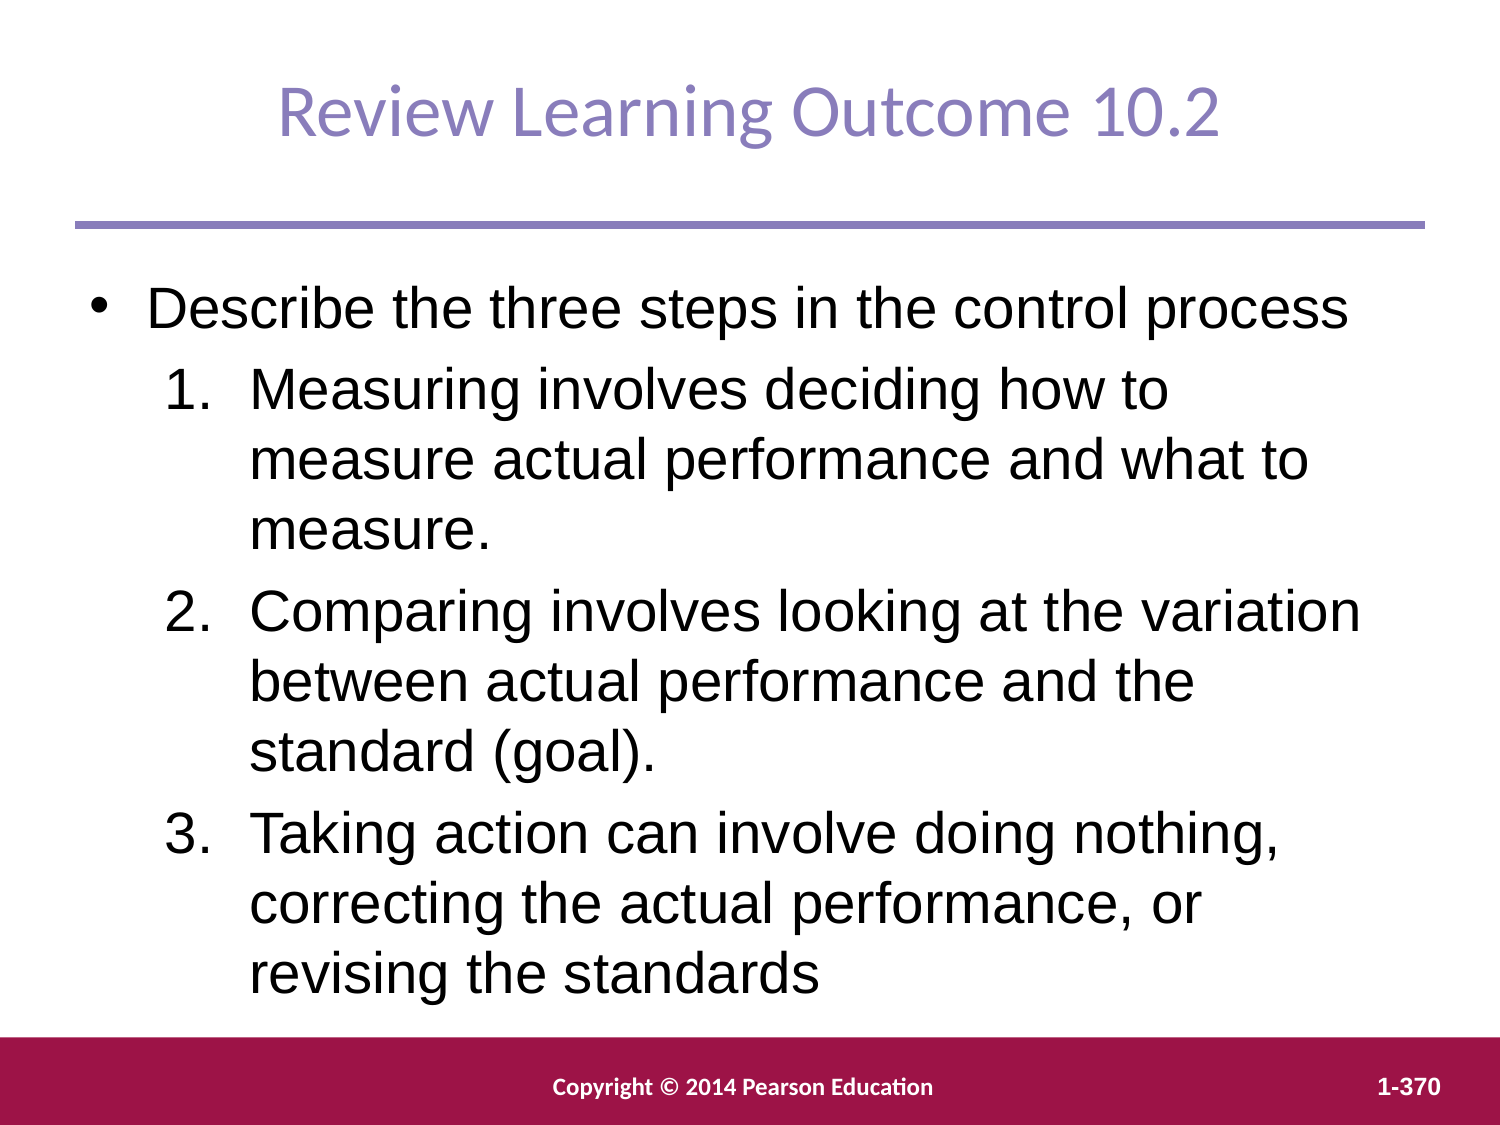

Review Learning Outcome 10.2
Describe the three steps in the control process
Measuring involves deciding how to measure actual performance and what to measure.
Comparing involves looking at the variation between actual performance and the standard (goal).
Taking action can involve doing nothing, correcting the actual performance, or revising the standards